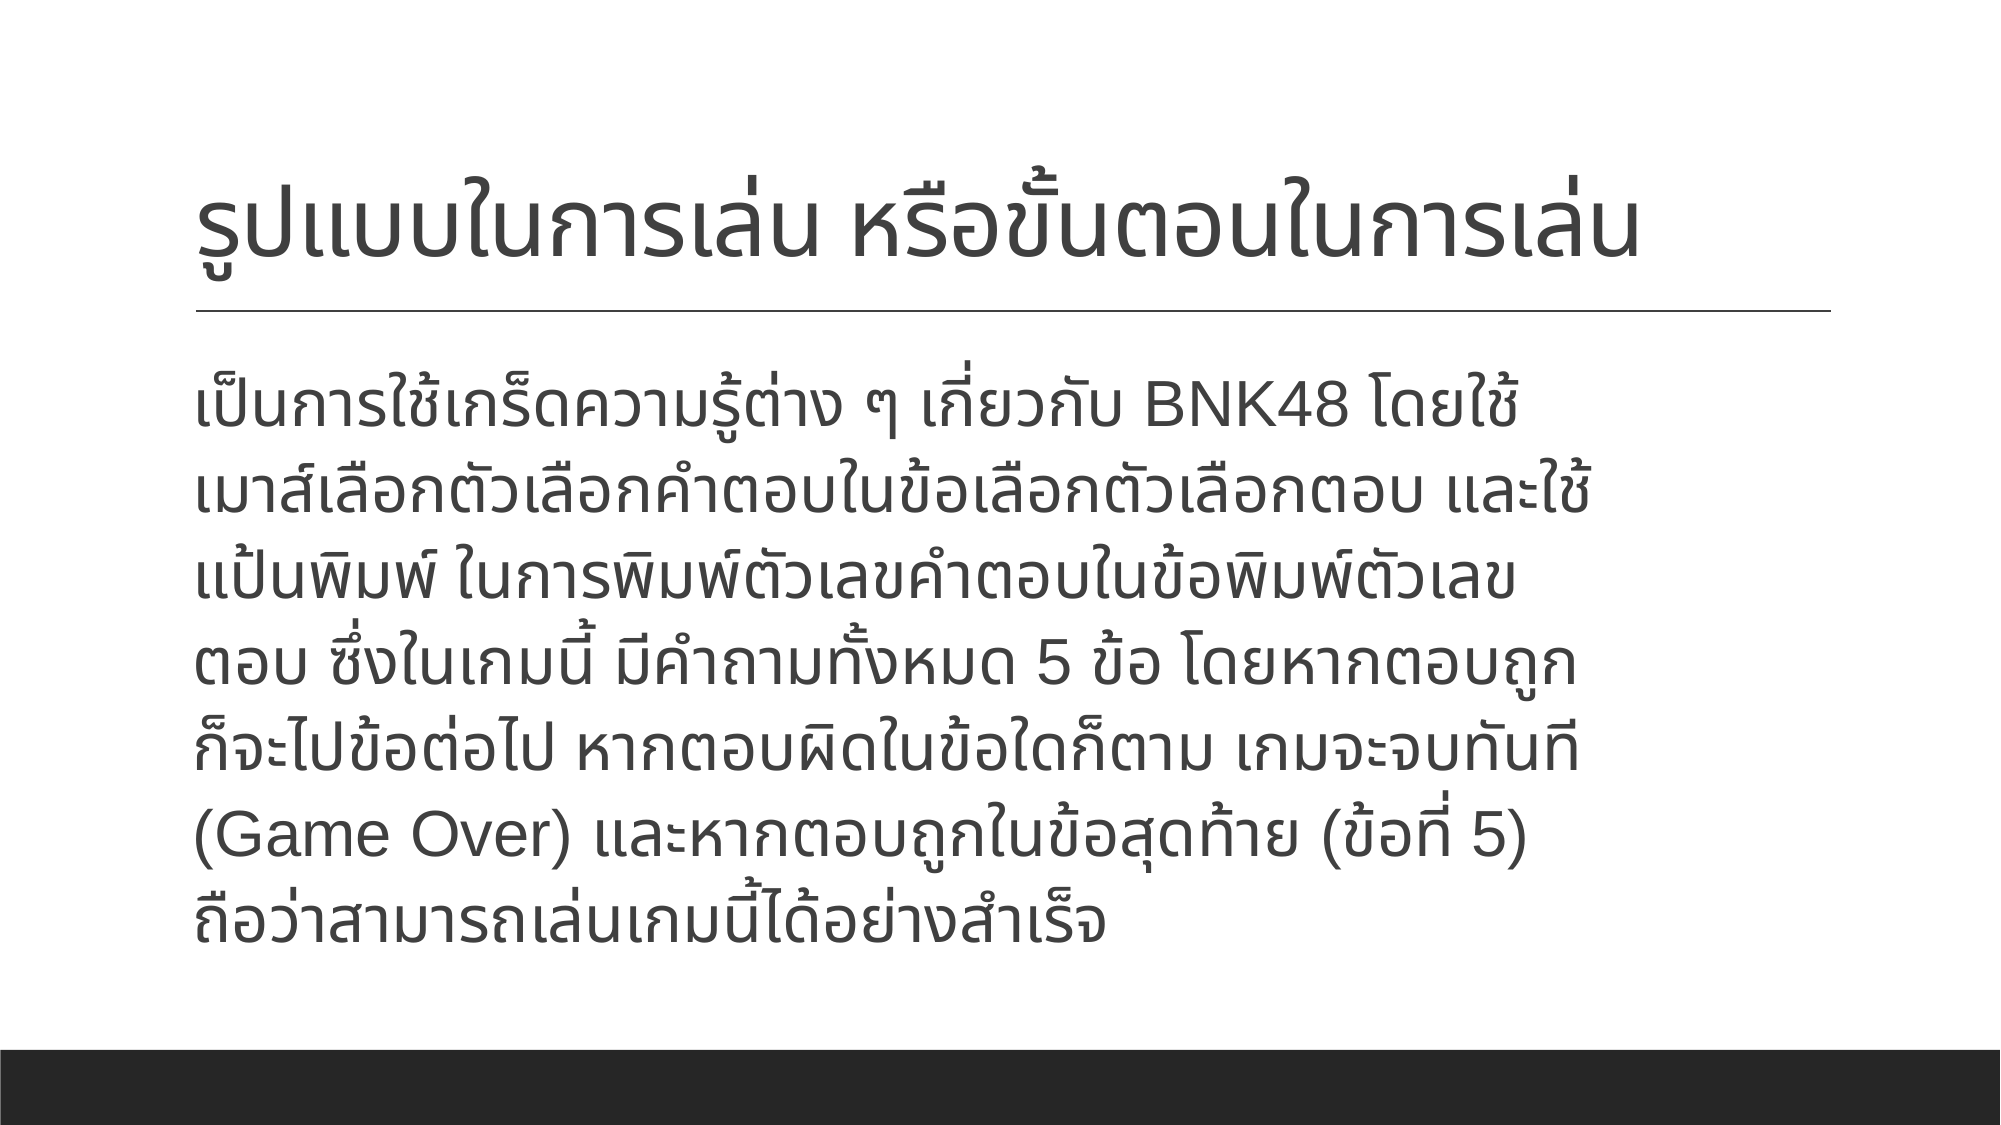

# รูปแบบในการเล่น หรือขั้นตอนในการเล่น
เป็นการใช้เกร็ดความรู้ต่าง ๆ เกี่ยวกับ BNK48 โดยใช้เมาส์เลือกตัวเลือกคำตอบในข้อเลือกตัวเลือกตอบ และใช้แป้นพิมพ์ ในการพิมพ์ตัวเลขคำตอบในข้อพิมพ์ตัวเลขตอบ ซึ่งในเกมนี้ มีคำถามทั้งหมด 5 ข้อ โดยหากตอบถูก ก็จะไปข้อต่อไป หากตอบผิดในข้อใดก็ตาม เกมจะจบทันที (Game Over) และหากตอบถูกในข้อสุดท้าย (ข้อที่ 5) ถือว่าสามารถเล่นเกมนี้ได้อย่างสำเร็จ